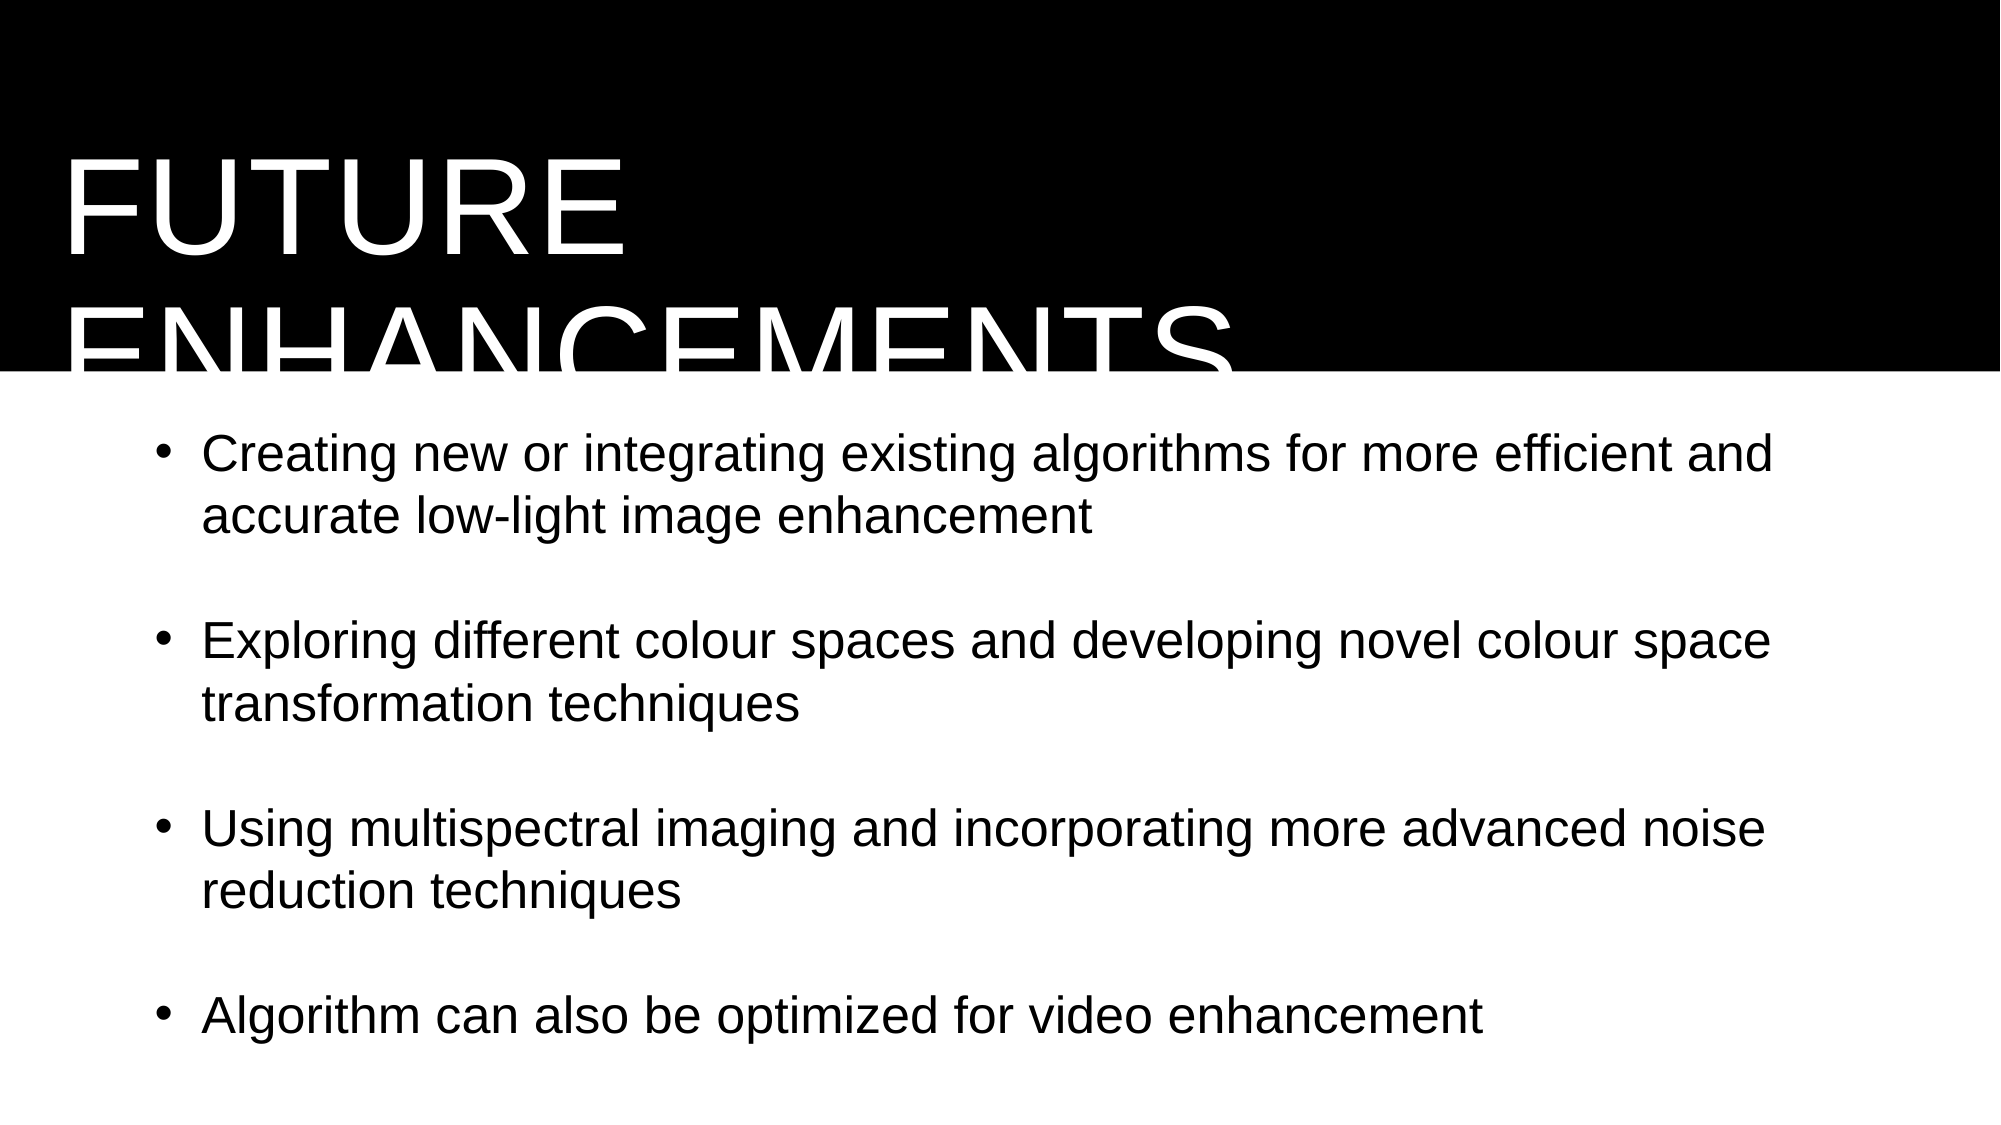

# Future enhancements
Creating new or integrating existing algorithms for more efficient and accurate low-light image enhancement

Exploring different colour spaces and developing novel colour space transformation techniques

Using multispectral imaging and incorporating more advanced noise reduction techniques

Algorithm can also be optimized for video enhancement